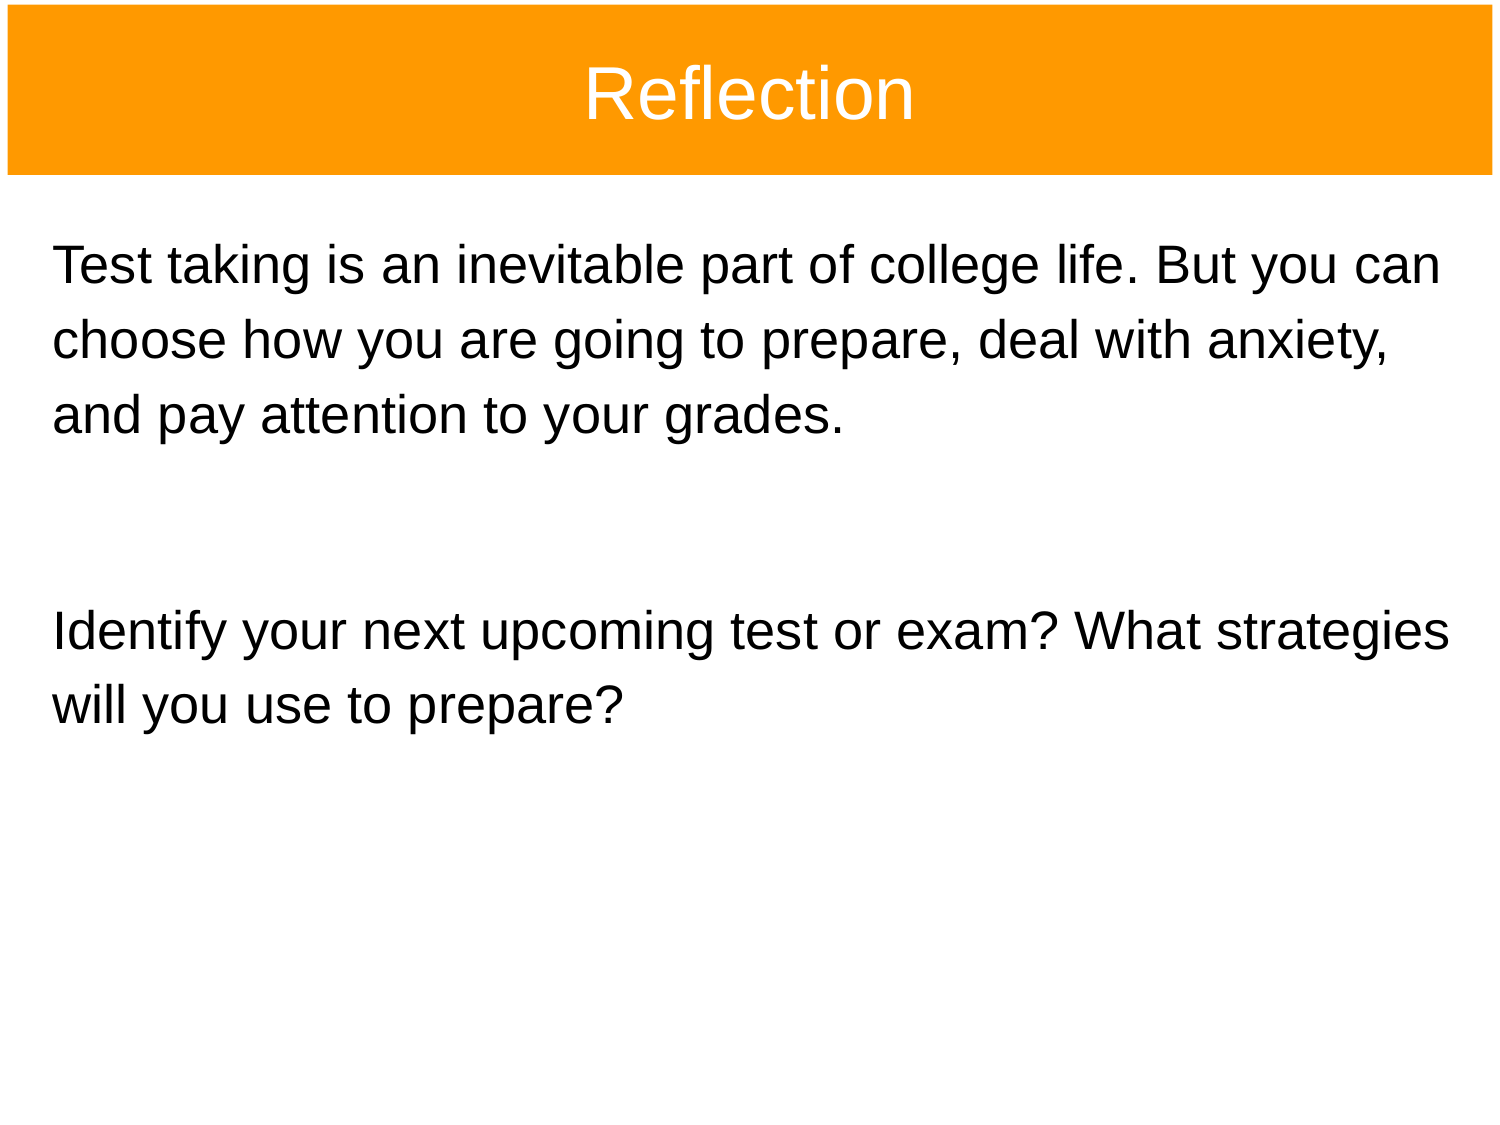

# Reflection
Test taking is an inevitable part of college life. But you can choose how you are going to prepare, deal with anxiety, and pay attention to your grades.

Identify your next upcoming test or exam? What strategies will you use to prepare?